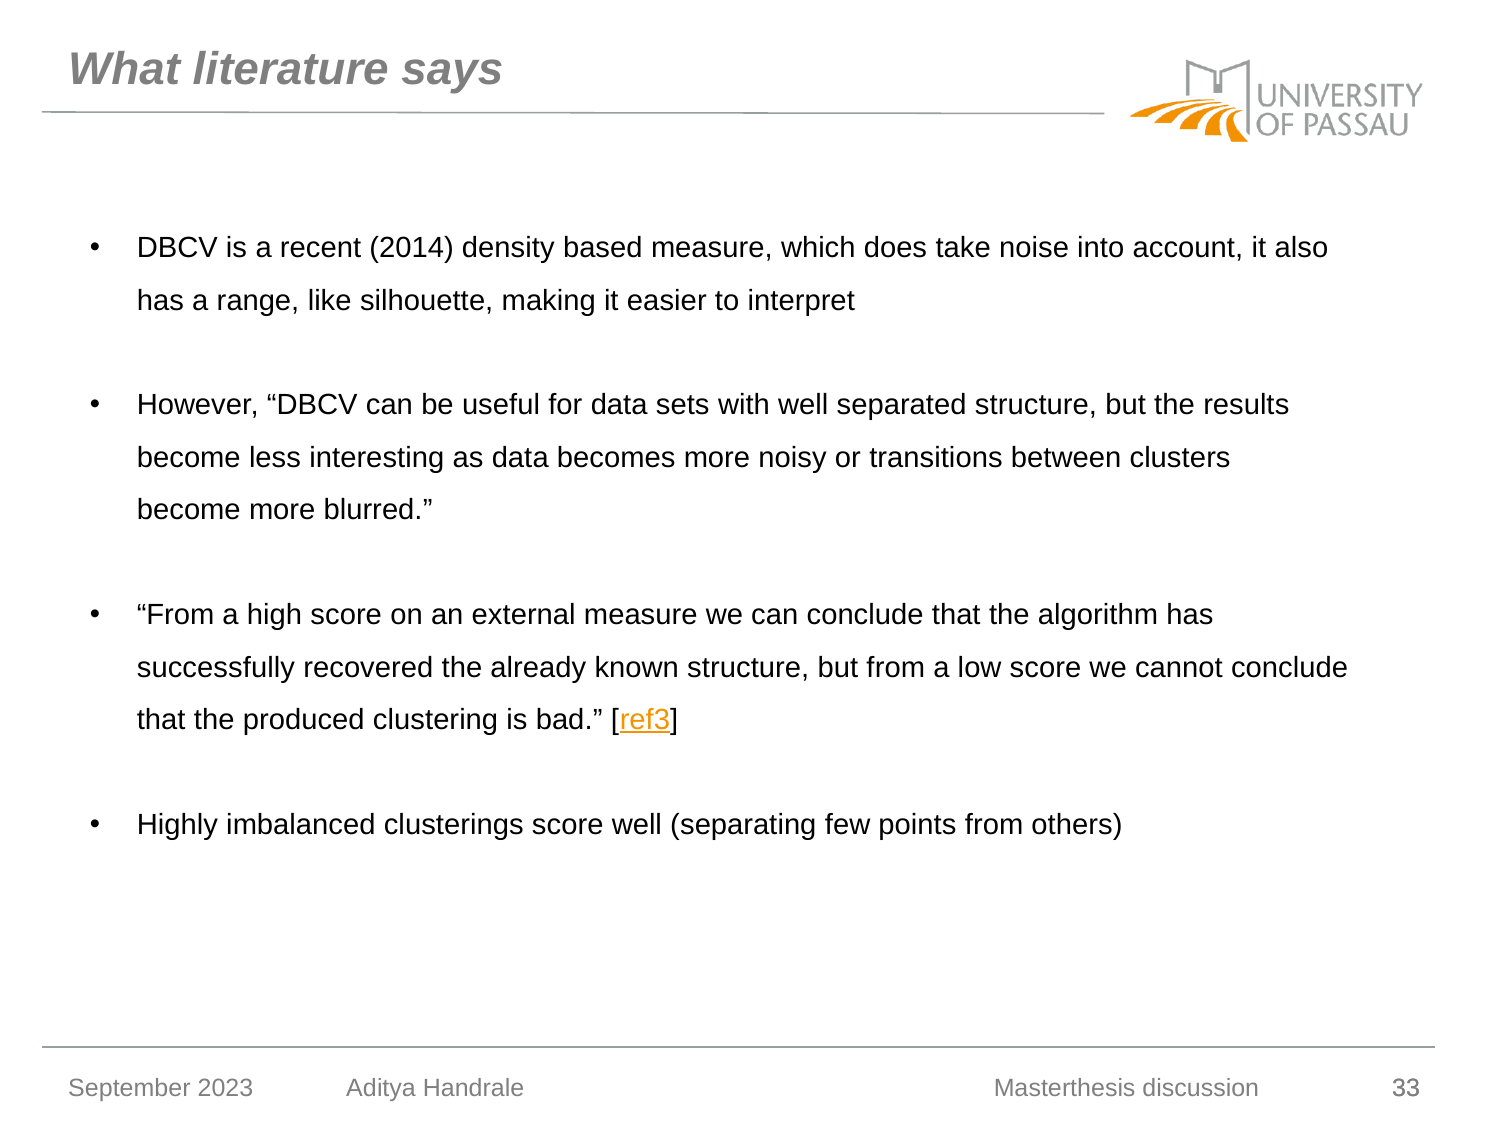

# What literature says

DBCV is a recent (2014) density based measure, which does take noise into account, it also has a range, like silhouette, making it easier to interpret

However, “DBCV can be useful for data sets with well separated structure, but the results become less interesting as data becomes more noisy or transitions between clusters
become more blurred.”

“From a high score on an external measure we can conclude that the algorithm has successfully recovered the already known structure, but from a low score we cannot conclude that the produced clustering is bad.” [ref3]

Highly imbalanced clusterings score well (separating few points from others)

September 2023
Aditya Handrale
Masterthesis discussion
33
33